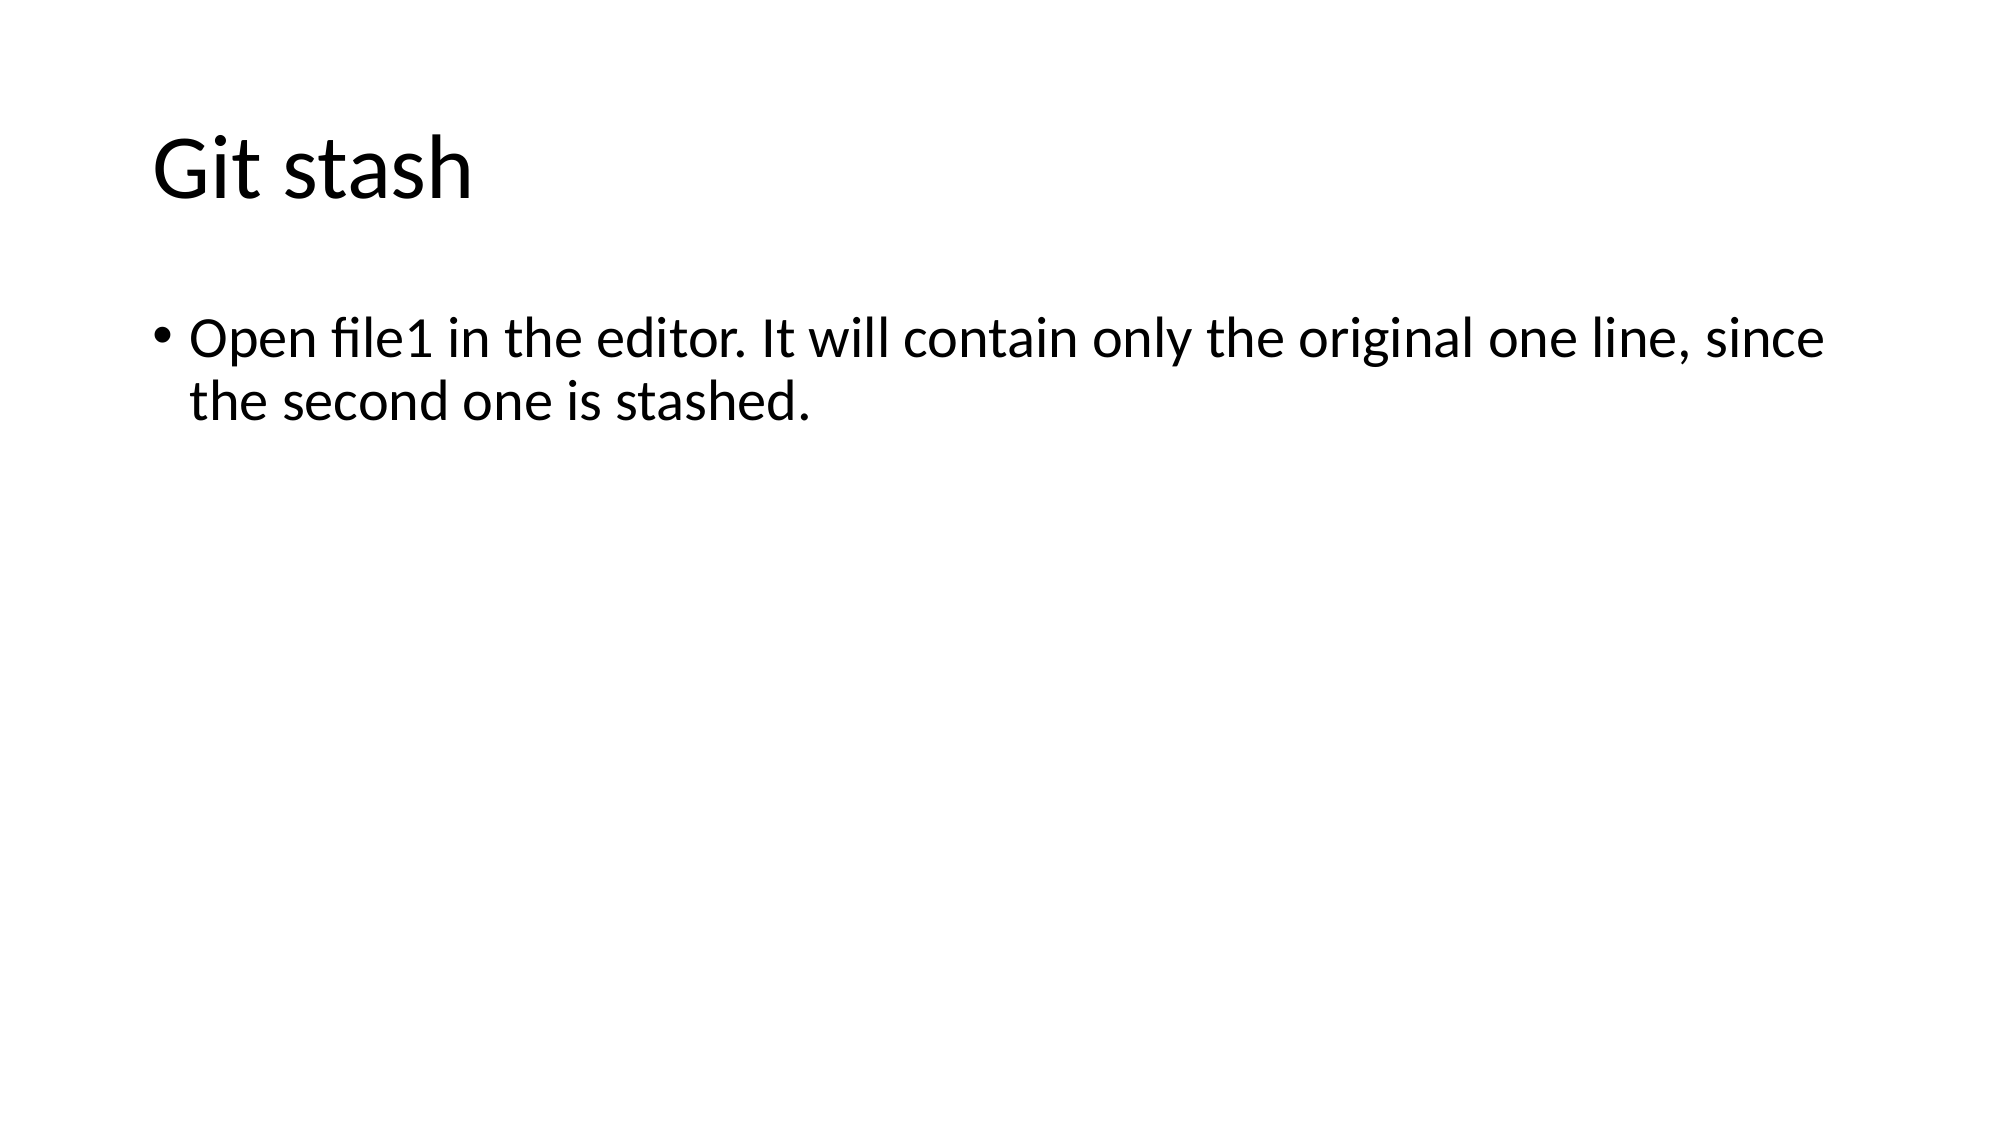

# Git stash
Open file1 in the editor. It will contain only the original one line, since the second one is stashed.